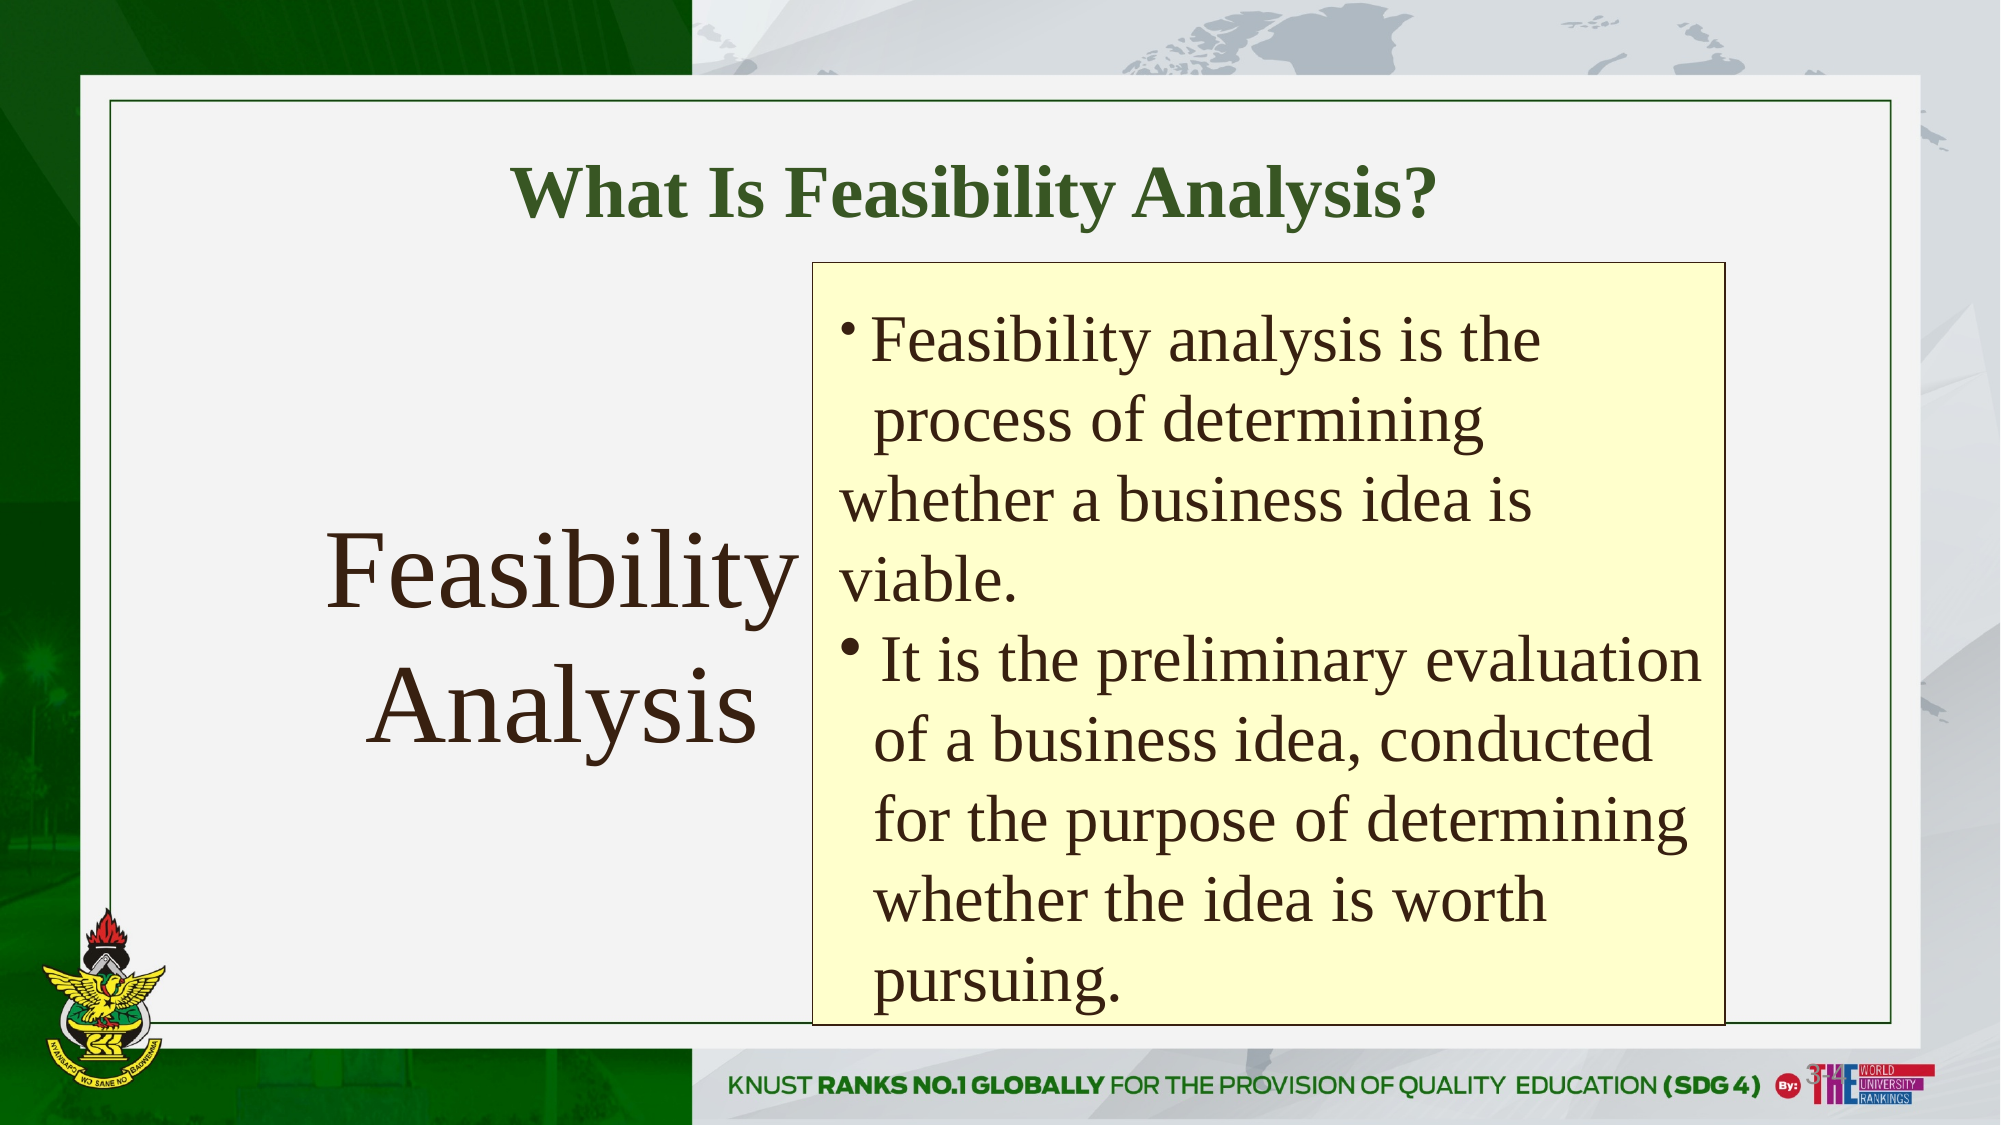

# What Is Feasibility Analysis?

 Feasibility analysis is the
  process of determining whether a business idea is viable.
 It is the preliminary evaluation
  of a business idea, conducted
  for the purpose of determining
  whether the idea is worth
  pursuing.
Feasibility Analysis
3-4